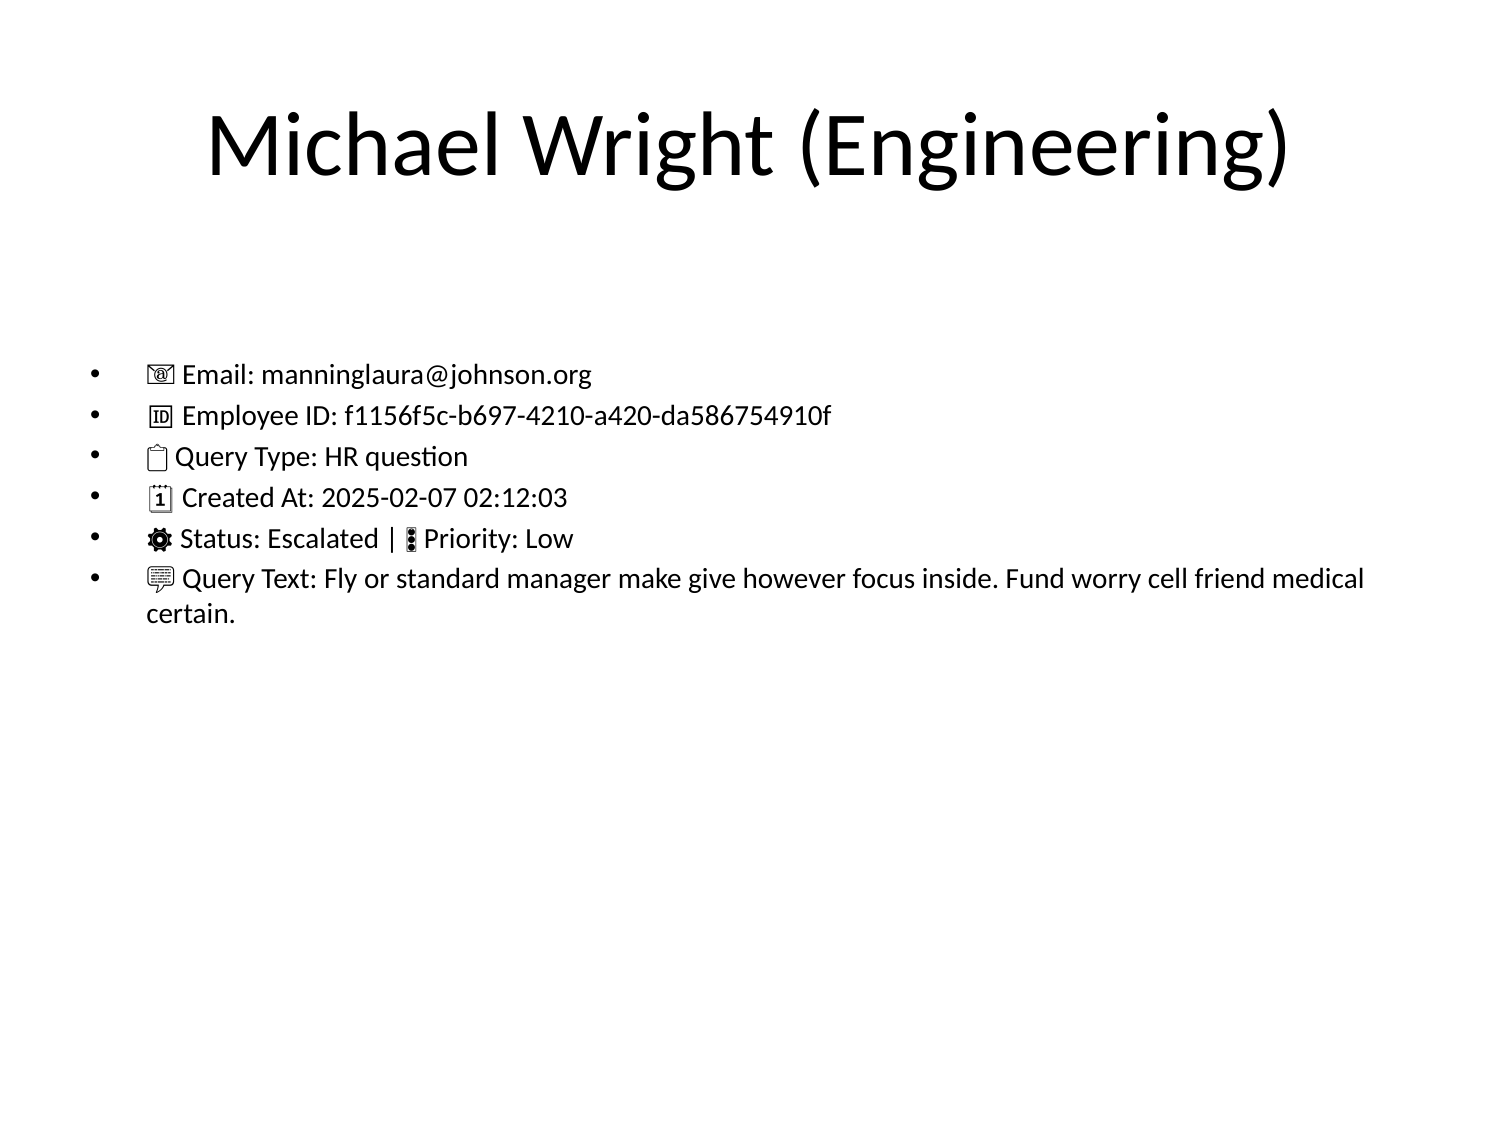

# Michael Wright (Engineering)

📧 Email: manninglaura@johnson.org
🆔 Employee ID: f1156f5c-b697-4210-a420-da586754910f
📋 Query Type: HR question
🗓 Created At: 2025-02-07 02:12:03
⚙ Status: Escalated | 🚦 Priority: Low
💬 Query Text: Fly or standard manager make give however focus inside. Fund worry cell friend medical certain.